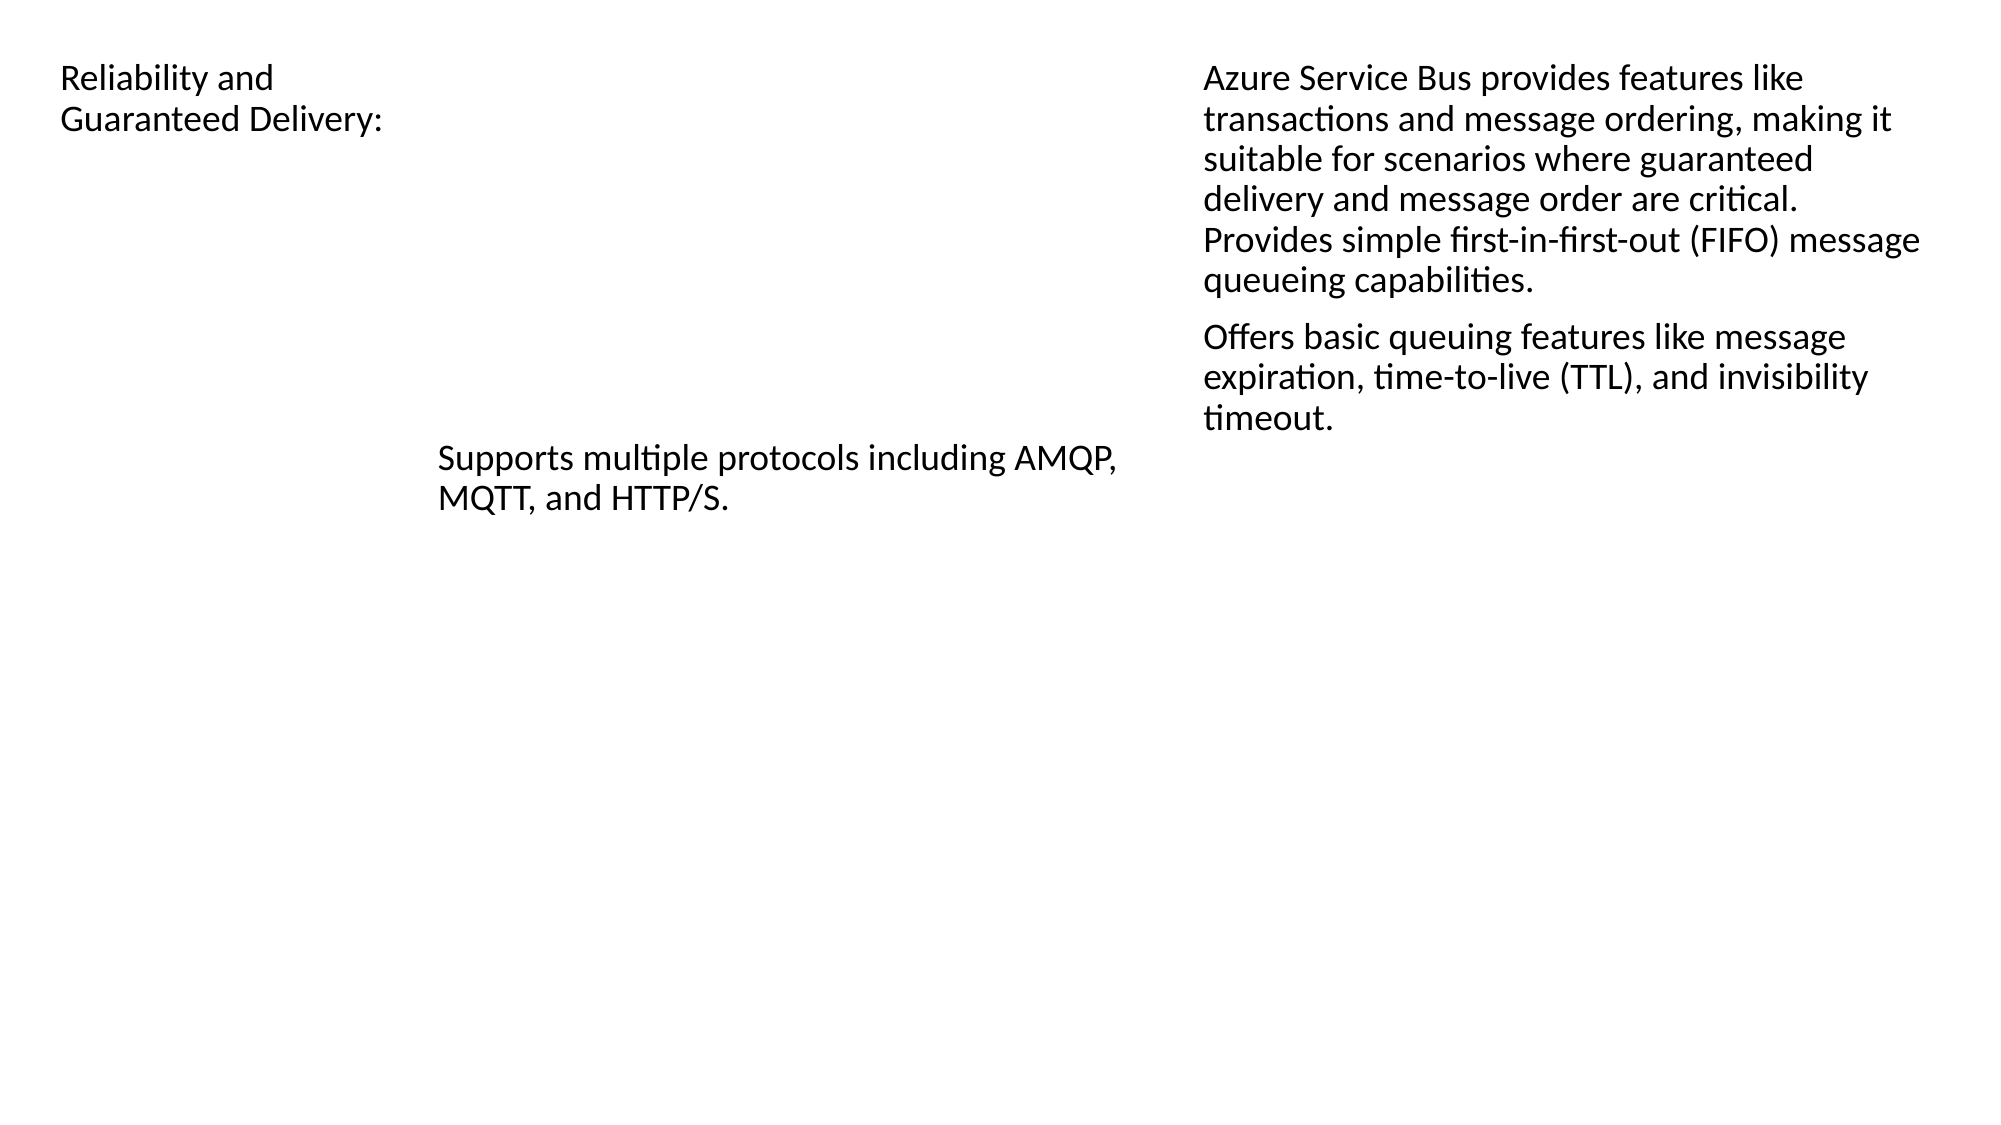

| Reliability and Guaranteed Delivery: |  | Azure Service Bus provides features like transactions and message ordering, making it suitable for scenarios where guaranteed delivery and message order are critical. |
| --- | --- | --- |
|  |  | Provides simple first-in-first-out (FIFO) message queueing capabilities. |
|  |  | Offers basic queuing features like message expiration, time-to-live (TTL), and invisibility timeout. |
|  | Supports multiple protocols including AMQP, MQTT, and HTTP/S. |  |
#